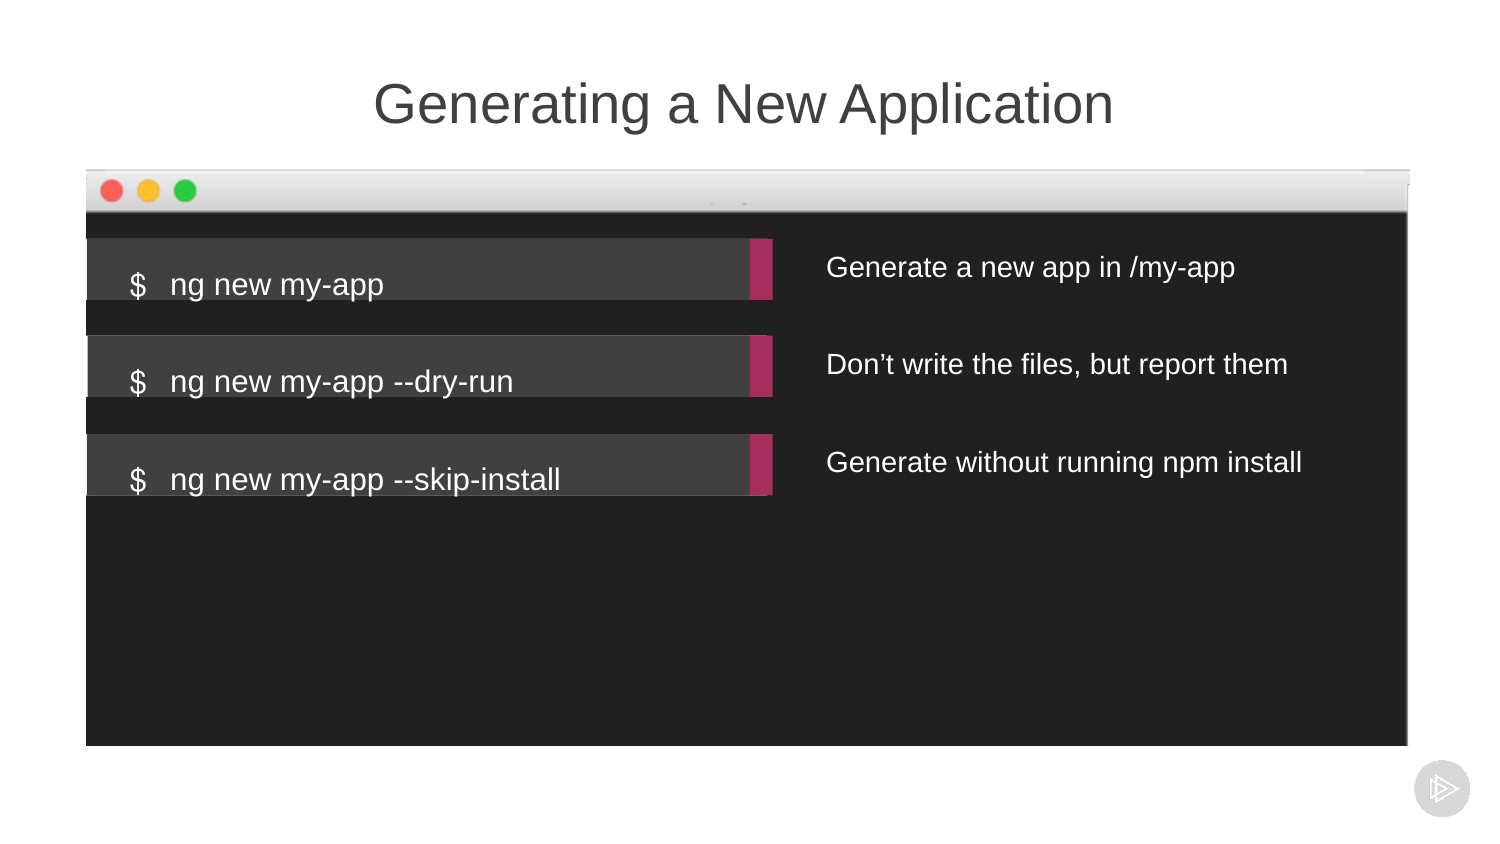

# Generating a New Application
Generate a new app in /my-app

ng new my-app
Don’t write the files, but report them

ng new my-app --dry-run

Generate without running npm install

ng new my-app --skip-install